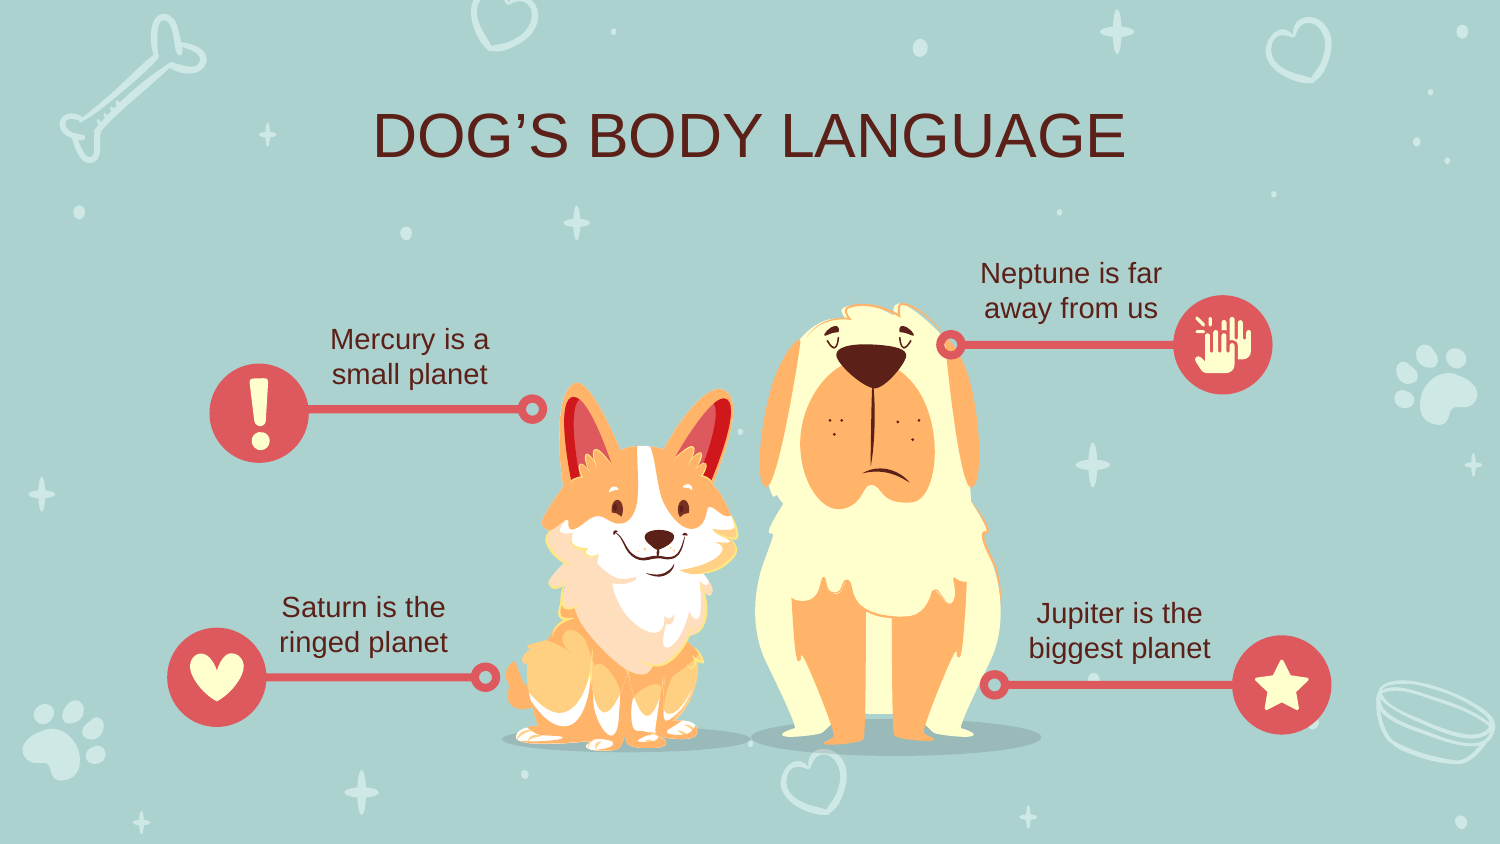

# DOG’S BODY LANGUAGE
Neptune is far away from us

Mercury is a small planet

Saturn is the ringed planet
Jupiter is the biggest planet